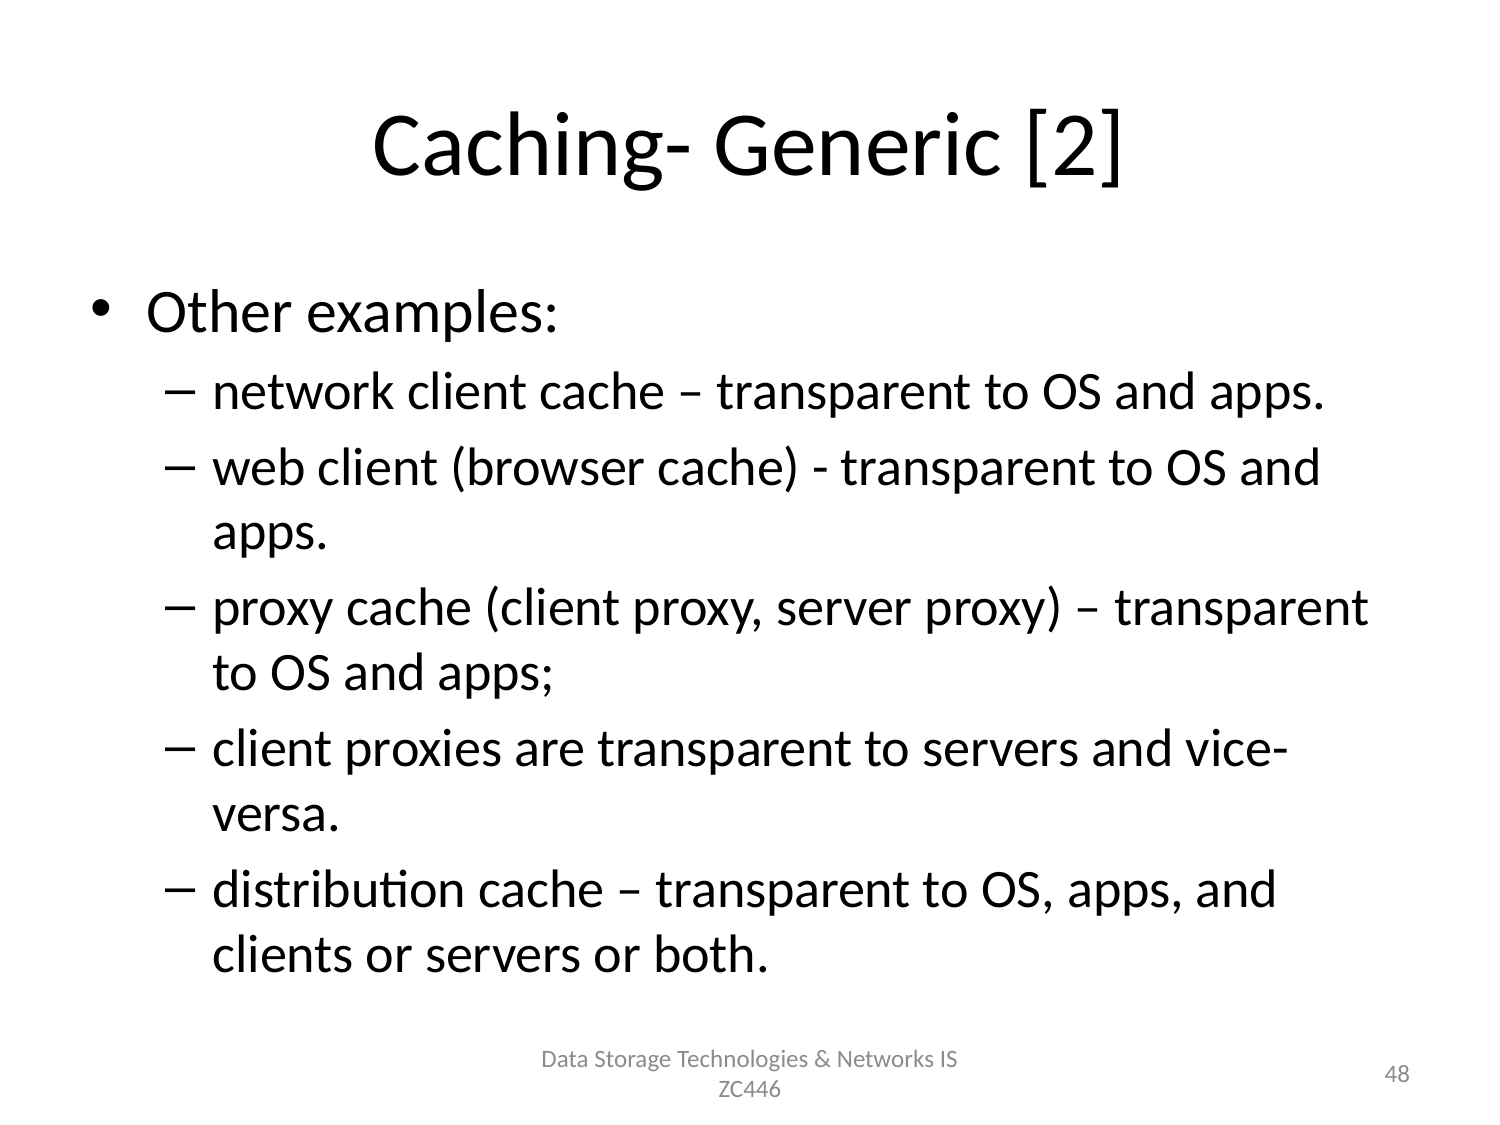

# Caching- Generic [2]
Other examples:
network client cache – transparent to OS and apps.
web client (browser cache) - transparent to OS and apps.
proxy cache (client proxy, server proxy) – transparent to OS and apps;
client proxies are transparent to servers and vice-versa.
distribution cache – transparent to OS, apps, and clients or servers or both.
Data Storage Technologies & Networks IS ZC446
48